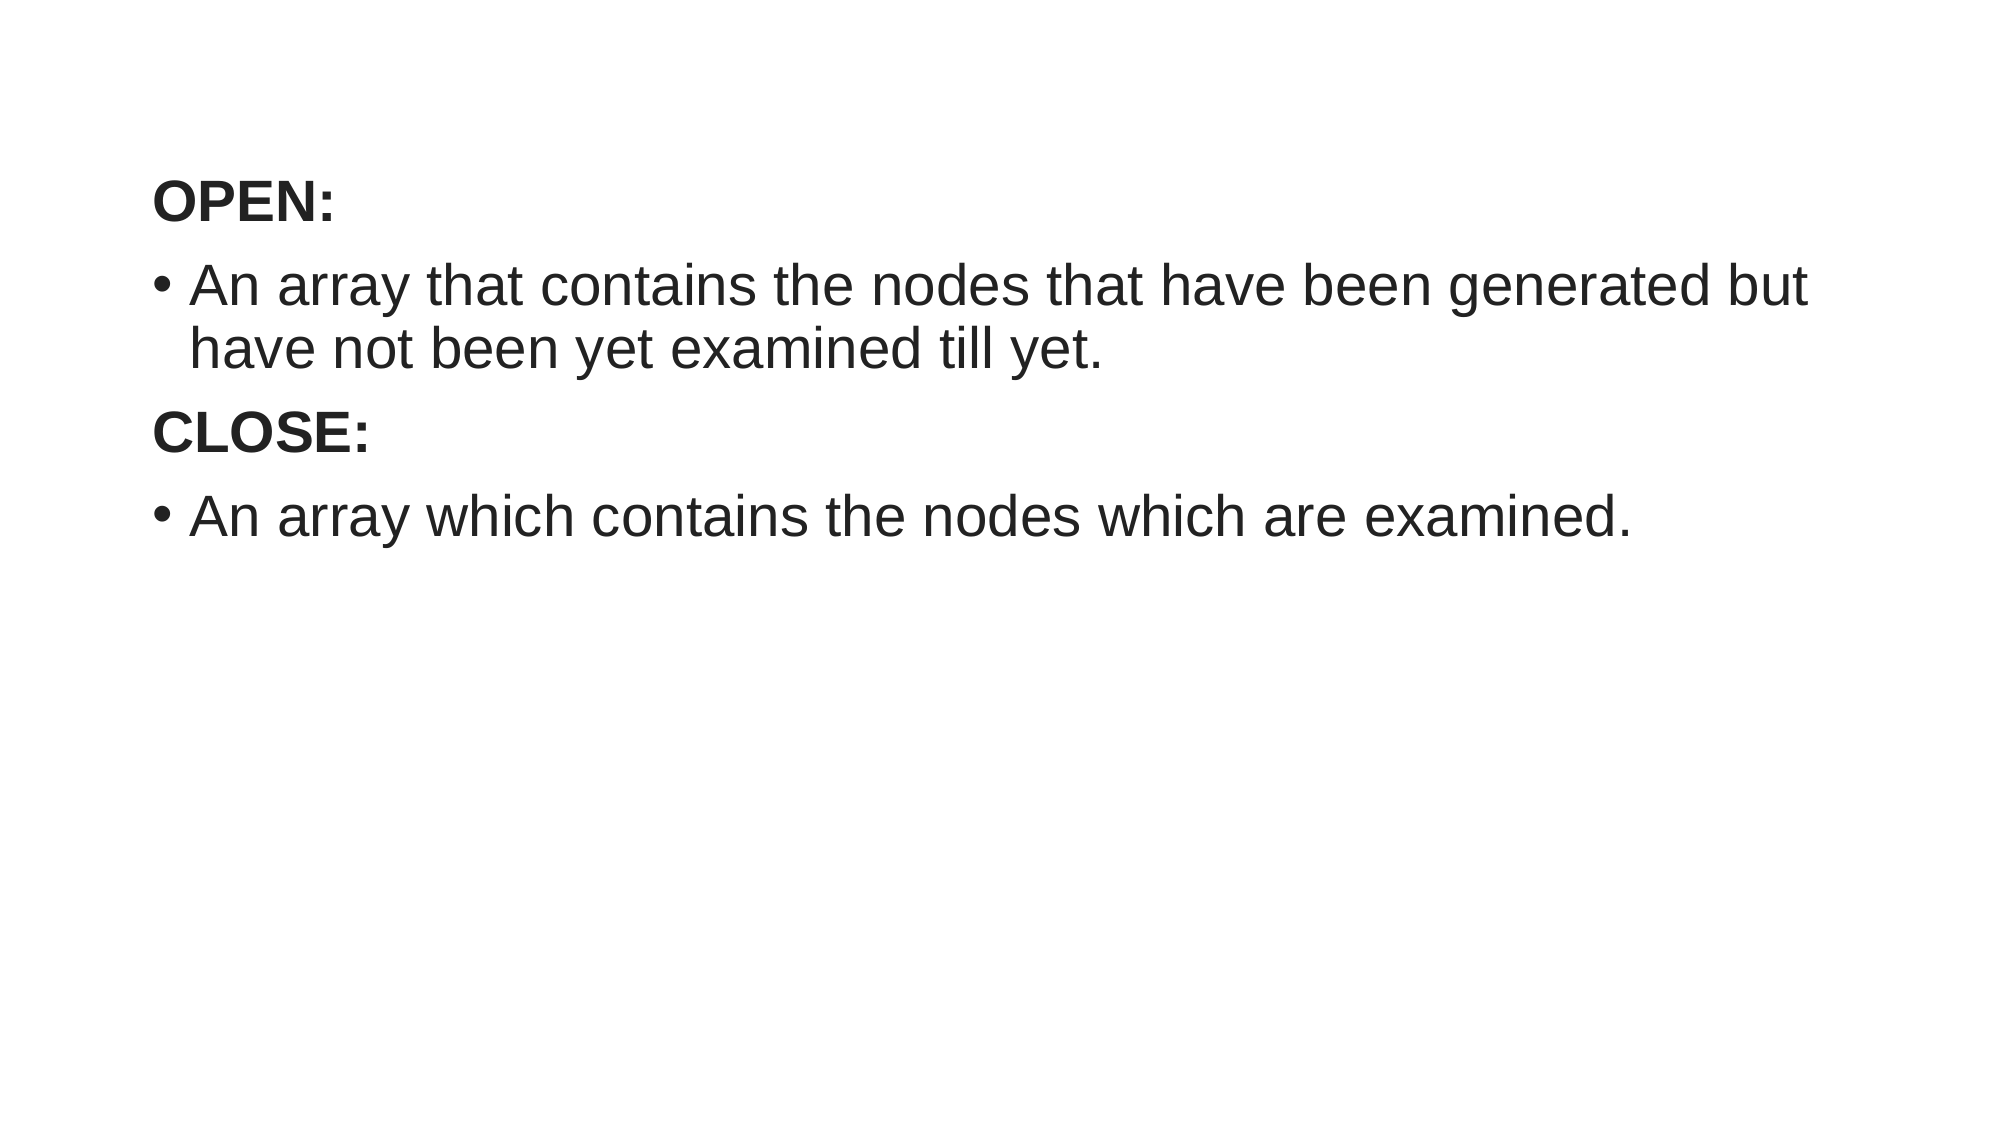

OPEN:
An array that contains the nodes that have been generated but have not been yet examined till yet.
CLOSE:
An array which contains the nodes which are examined.